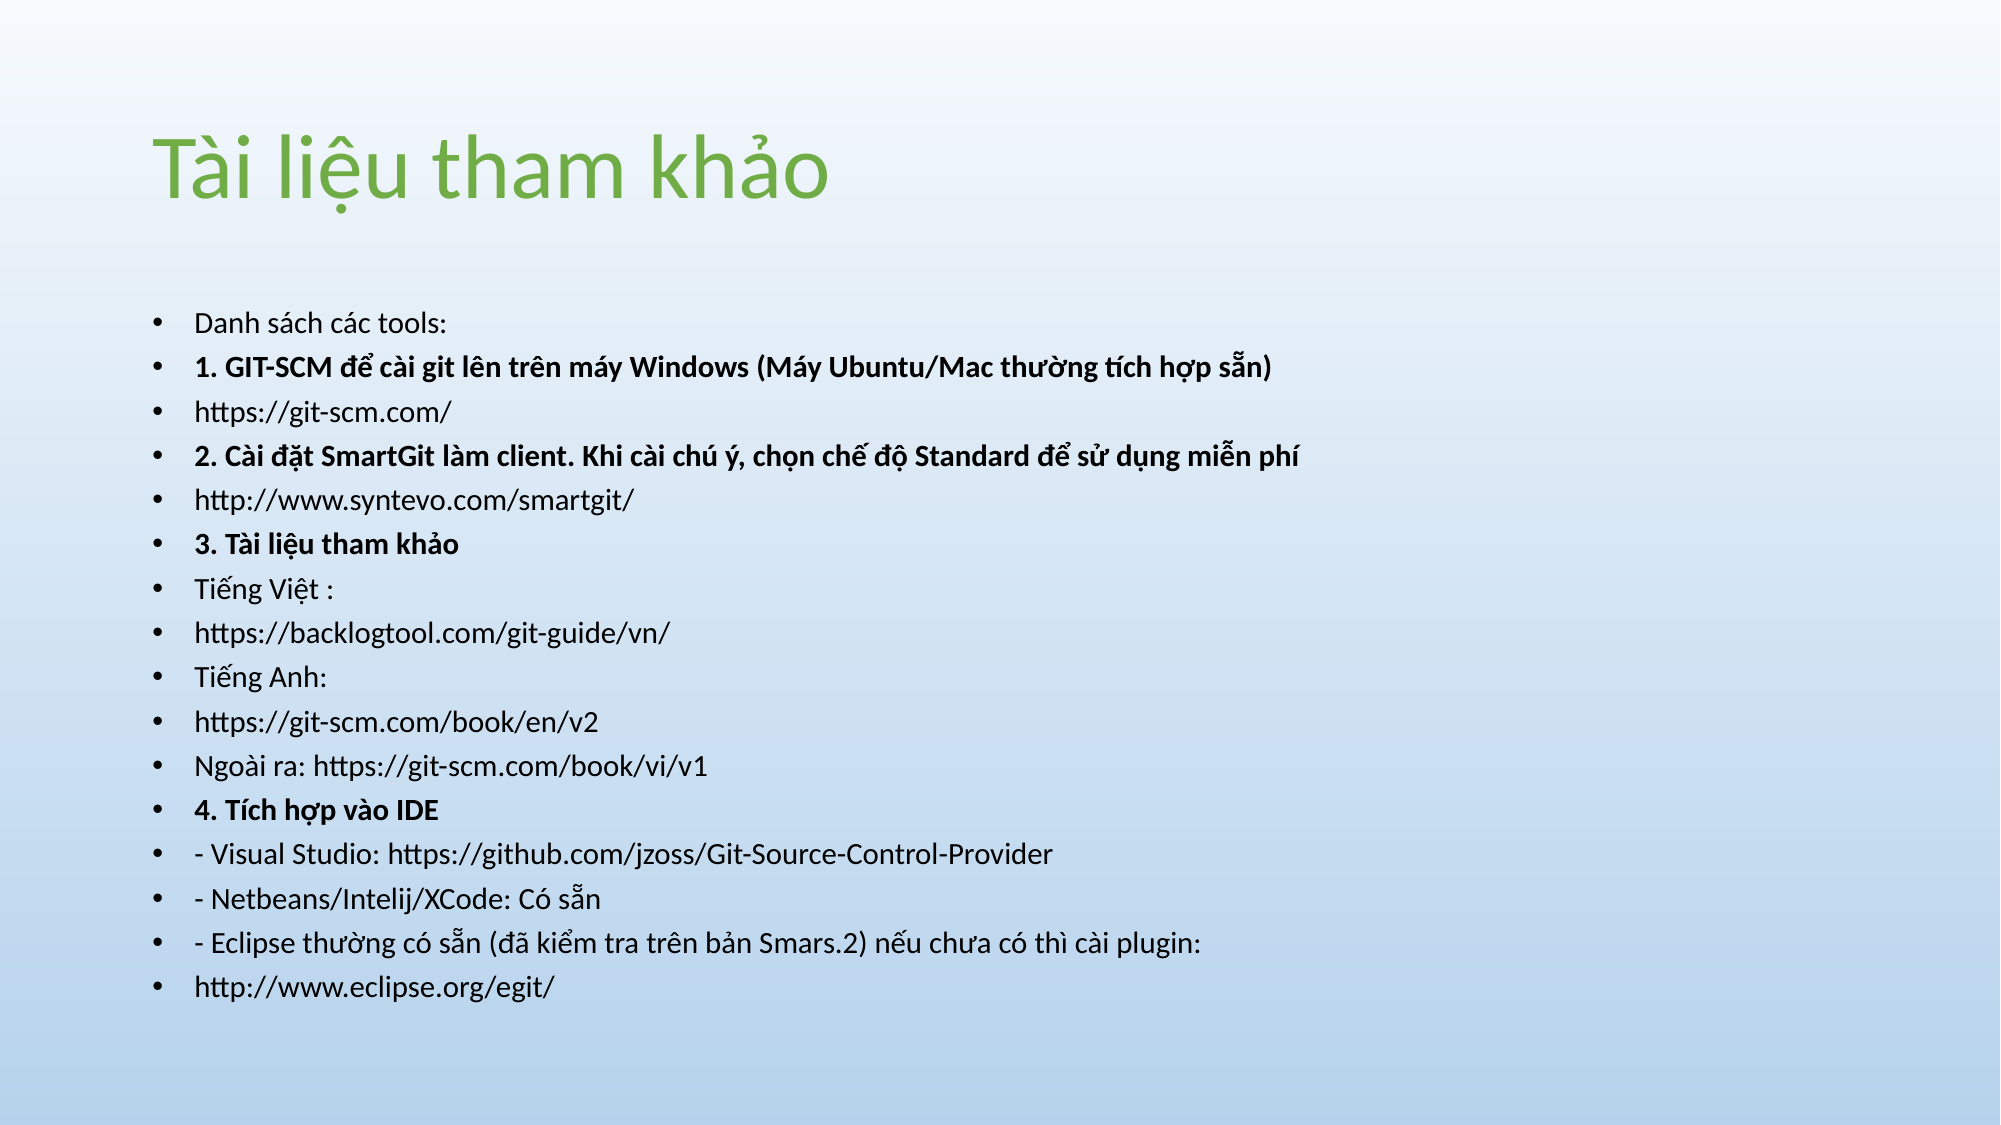

# Tài liệu tham khảo
Danh sách các tools:
1. GIT-SCM để cài git lên trên máy Windows (Máy Ubuntu/Mac thường tích hợp sẵn)
https://git-scm.com/
2. Cài đặt SmartGit làm client. Khi cài chú ý, chọn chế độ Standard để sử dụng miễn phí
http://www.syntevo.com/smartgit/
3. Tài liệu tham khảo
Tiếng Việt :
https://backlogtool.com/git-guide/vn/
Tiếng Anh:
https://git-scm.com/book/en/v2
Ngoài ra: https://git-scm.com/book/vi/v1
4. Tích hợp vào IDE
- Visual Studio: https://github.com/jzoss/Git-Source-Control-Provider
- Netbeans/Intelij/XCode: Có sẵn
- Eclipse thường có sẵn (đã kiểm tra trên bản Smars.2) nếu chưa có thì cài plugin:
http://www.eclipse.org/egit/